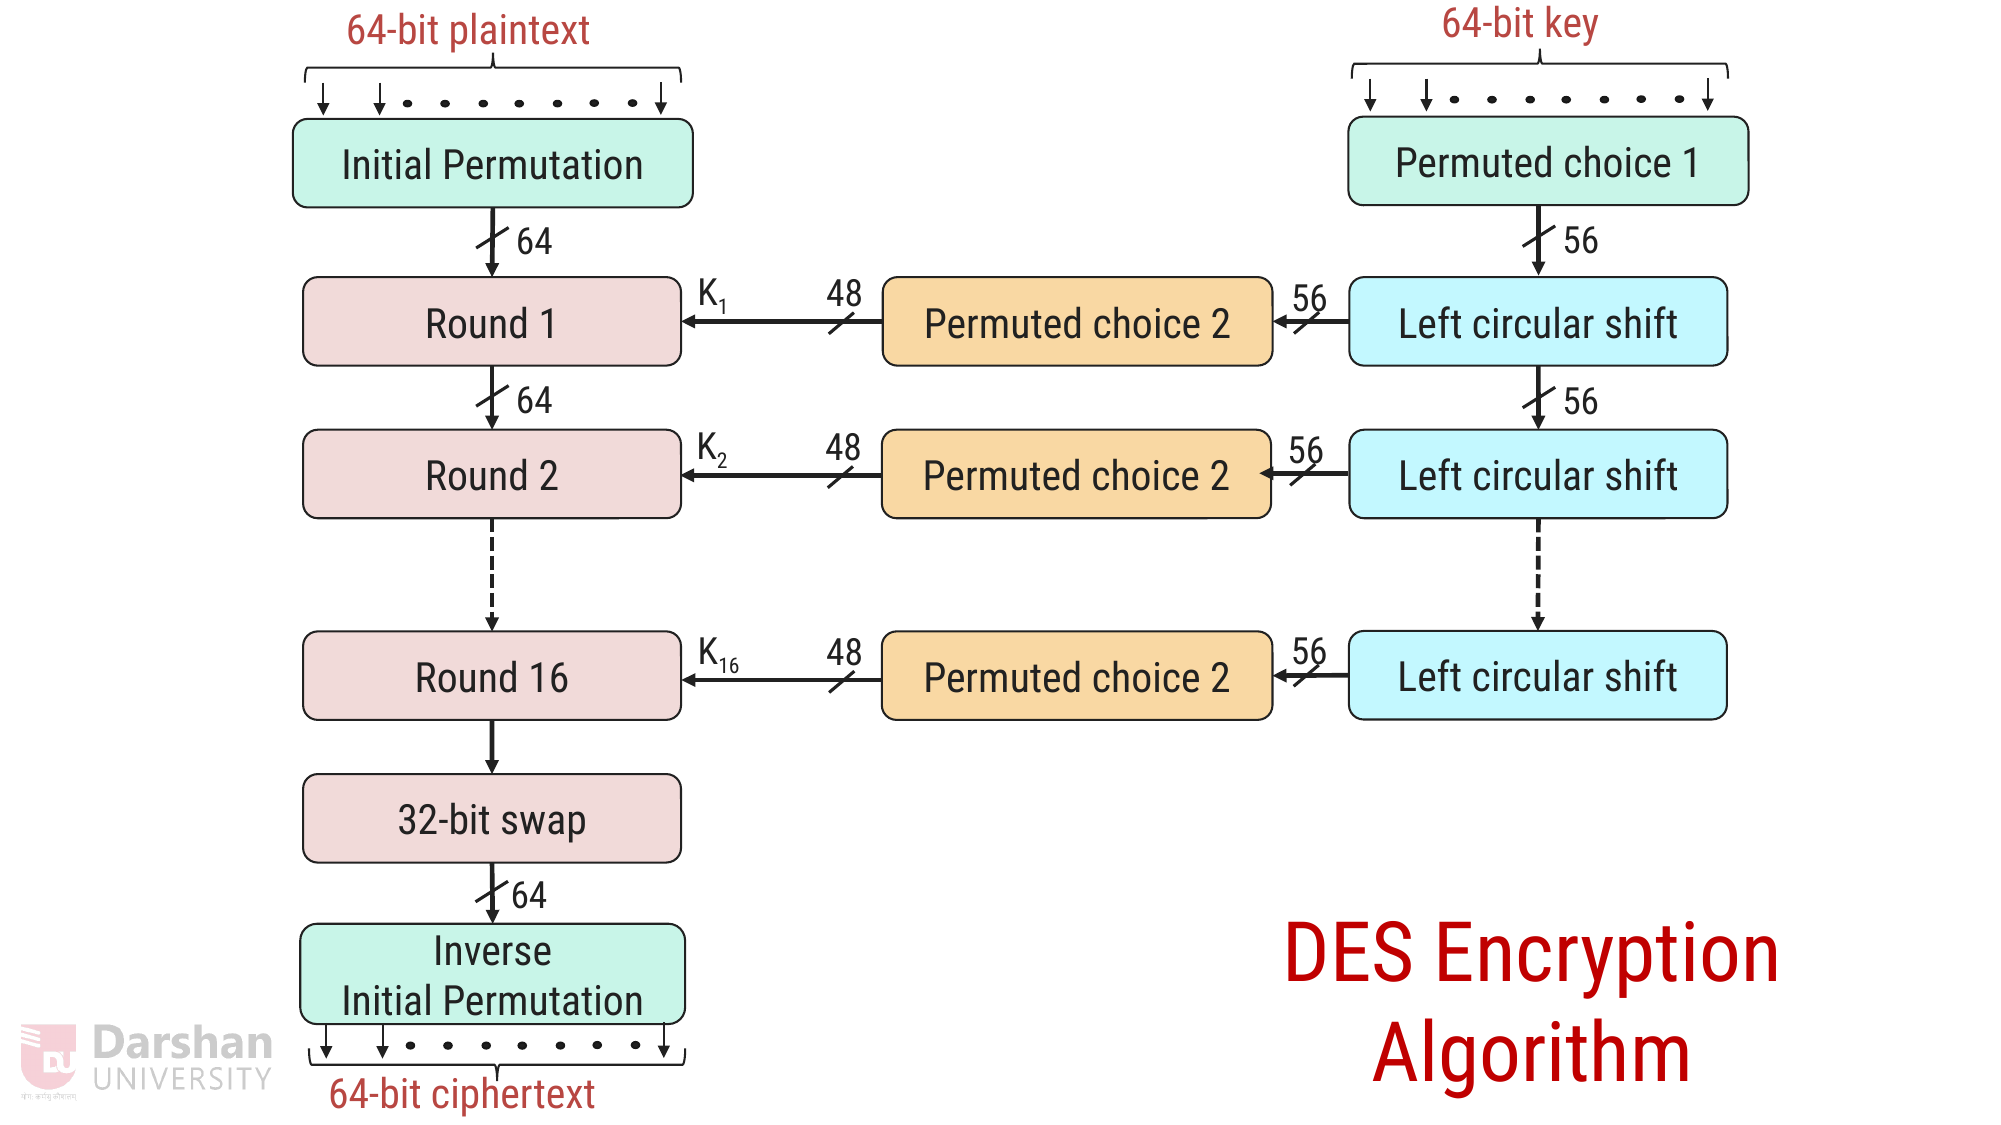

64-bit key

64-bit plaintext

Permuted choice 1
Initial Permutation
56
64
K1
48
56
Round 1
Permuted choice 2
Left circular shift
64
56
K2
48
56
Round 2
Permuted choice 2
Left circular shift
K16
56
48
Left circular shift
Round 16
Permuted choice 2
32-bit swap
64
DES Encryption Algorithm
Inverse
Initial Permutation

64-bit ciphertext